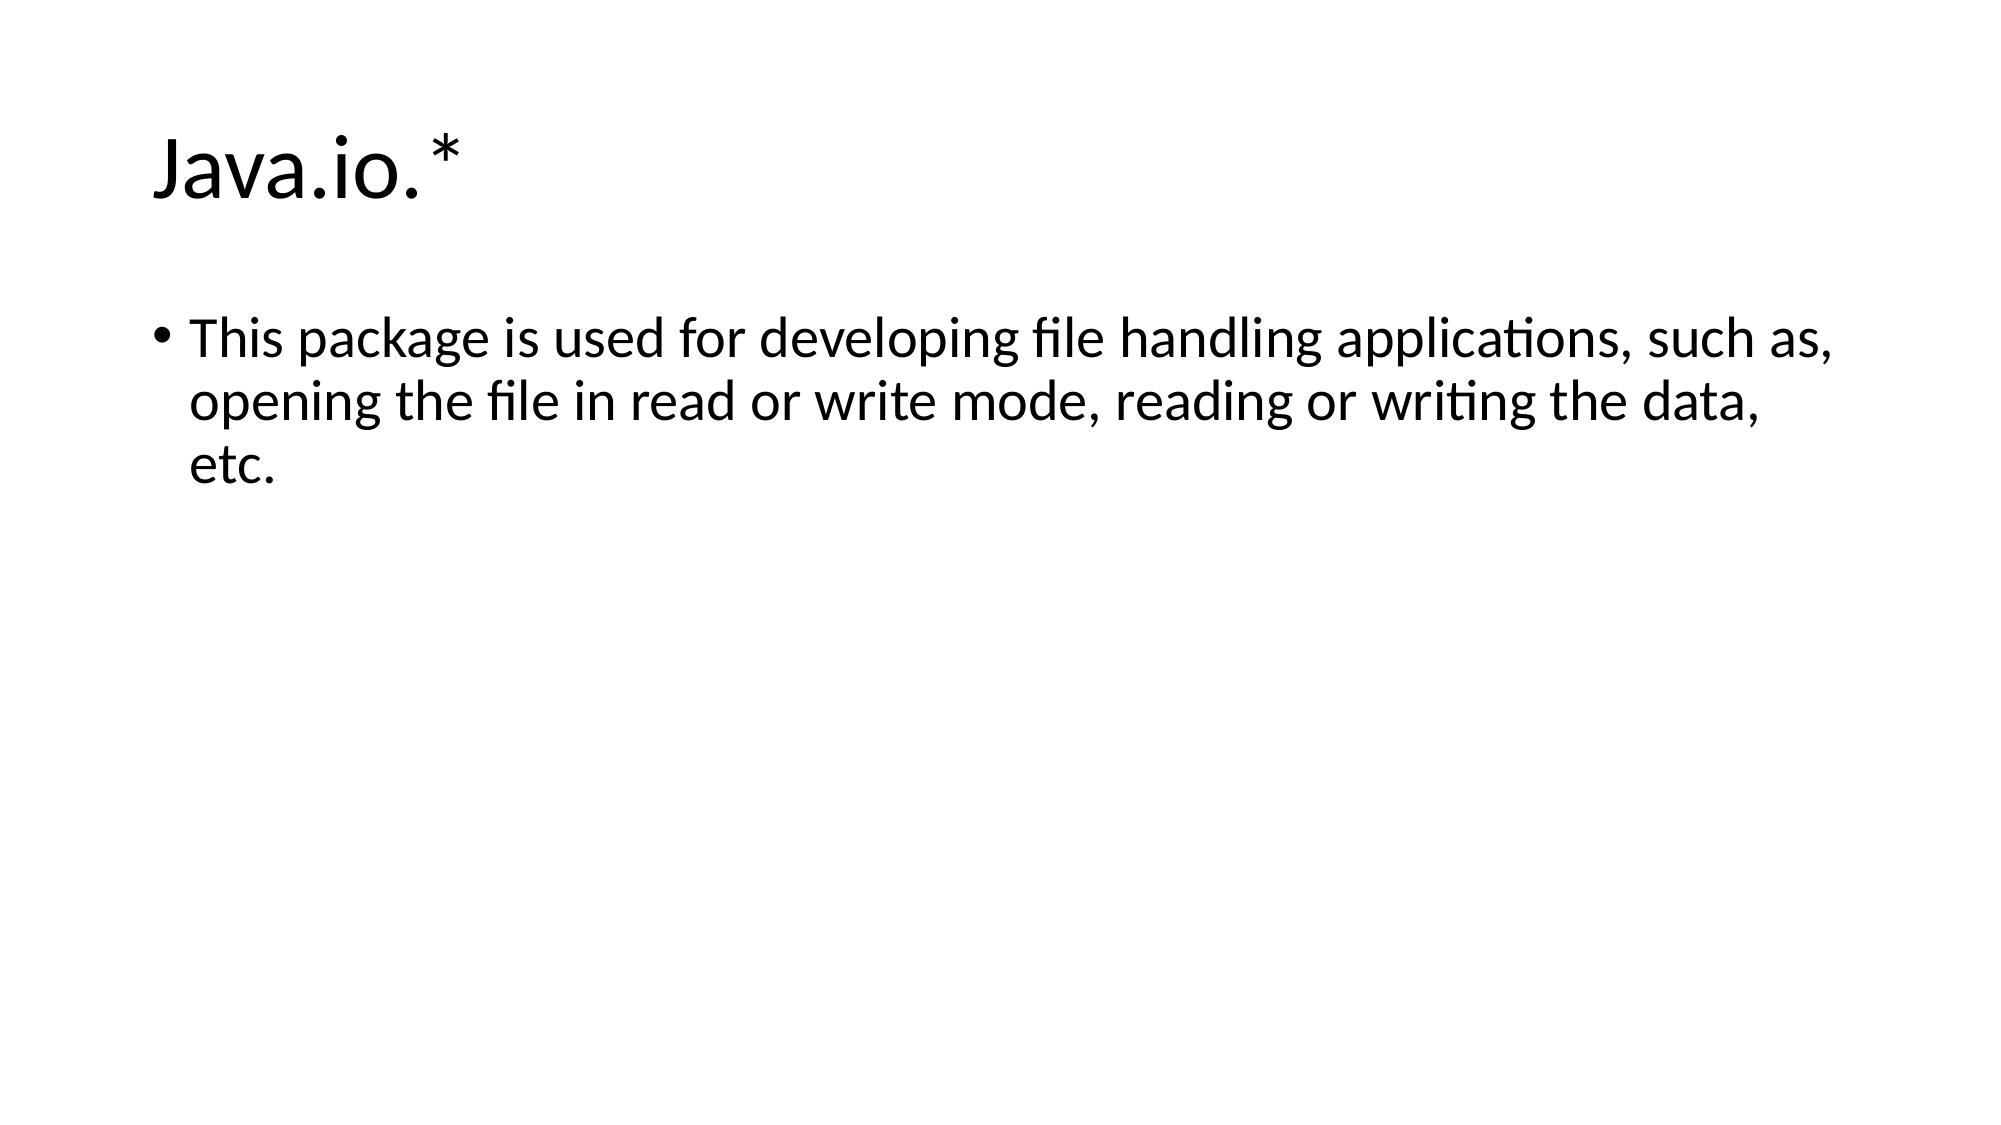

# Java.io.*
This package is used for developing file handling applications, such as, opening the file in read or write mode, reading or writing the data, etc.